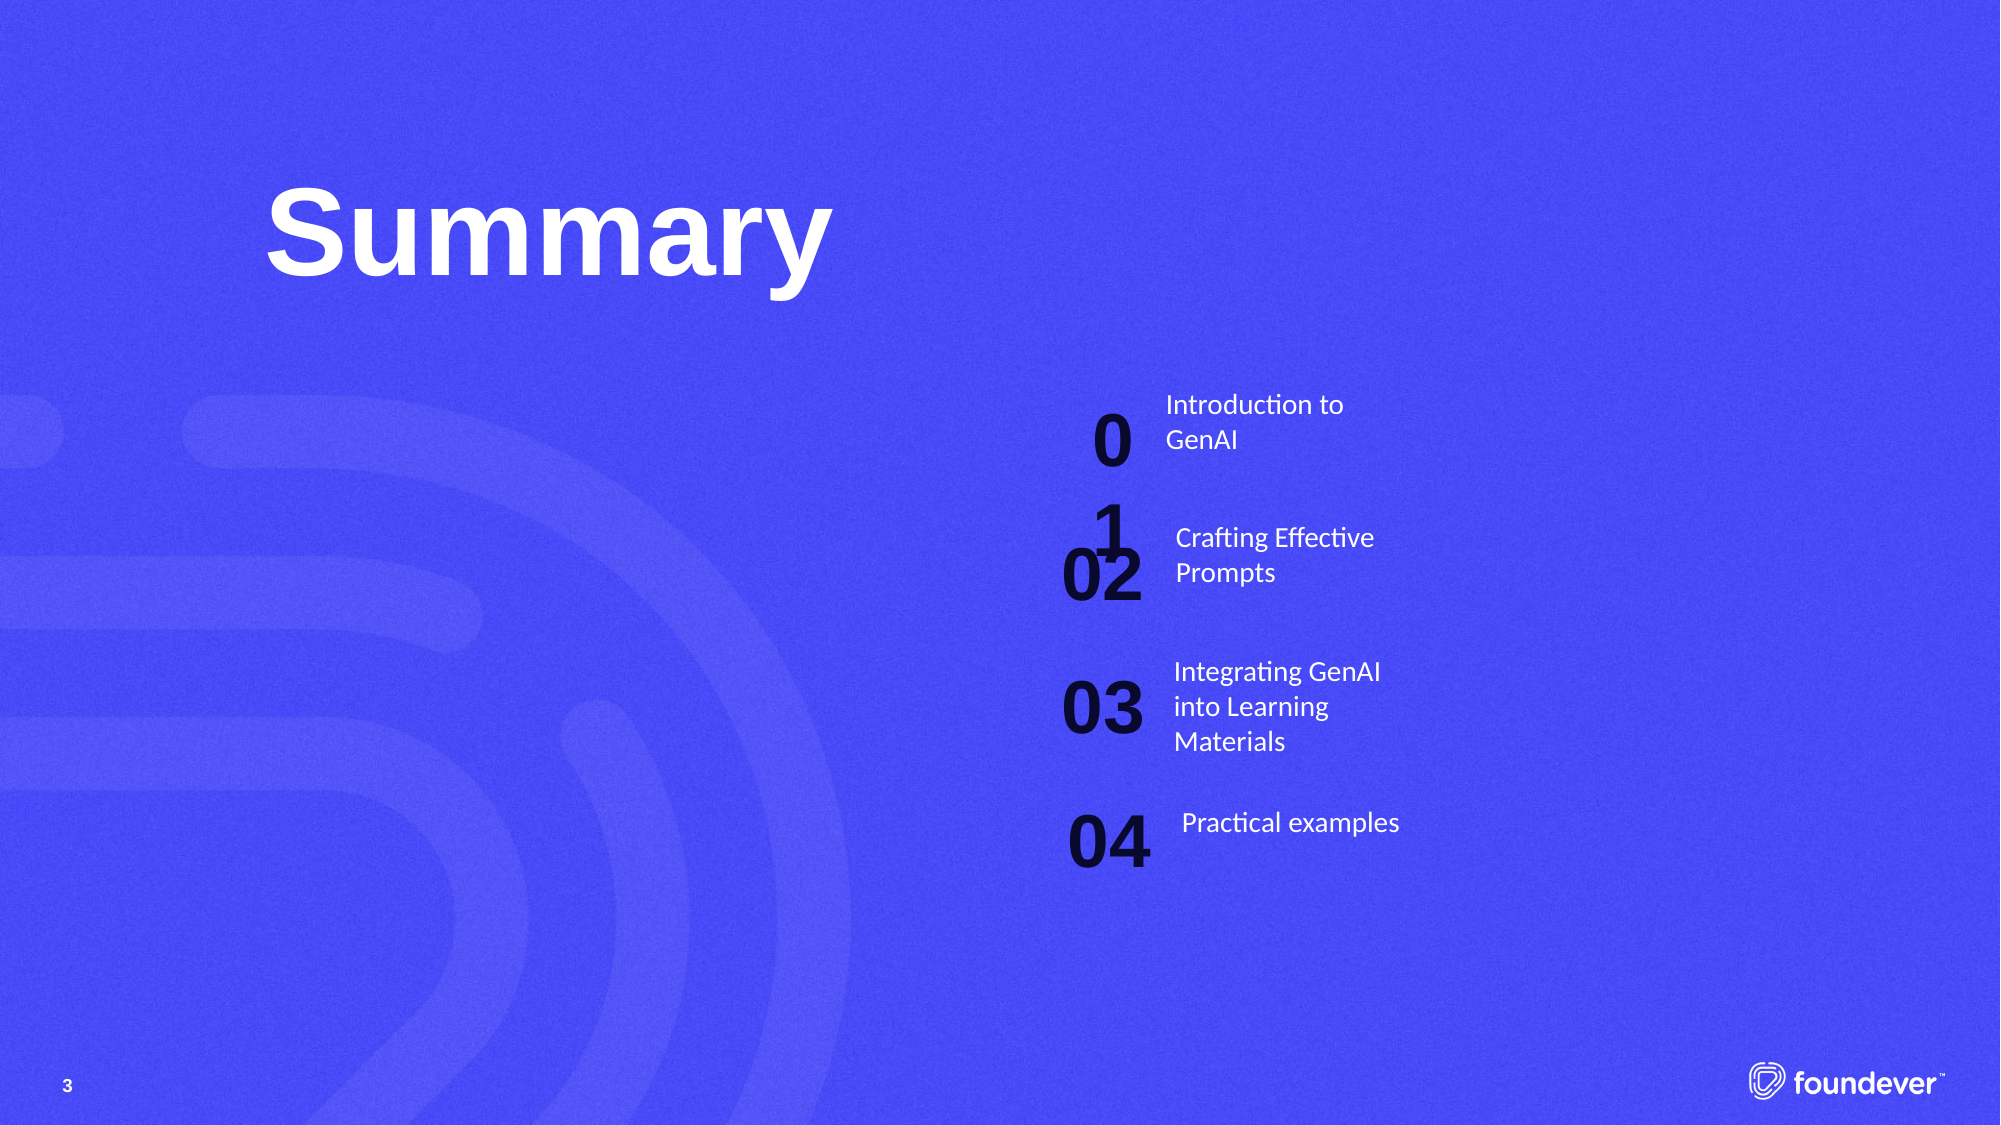

# Summary
Introduction to GenAI

01
Crafting Effective Prompts

02
Integrating GenAI into Learning Materials
03
04
Practical examples